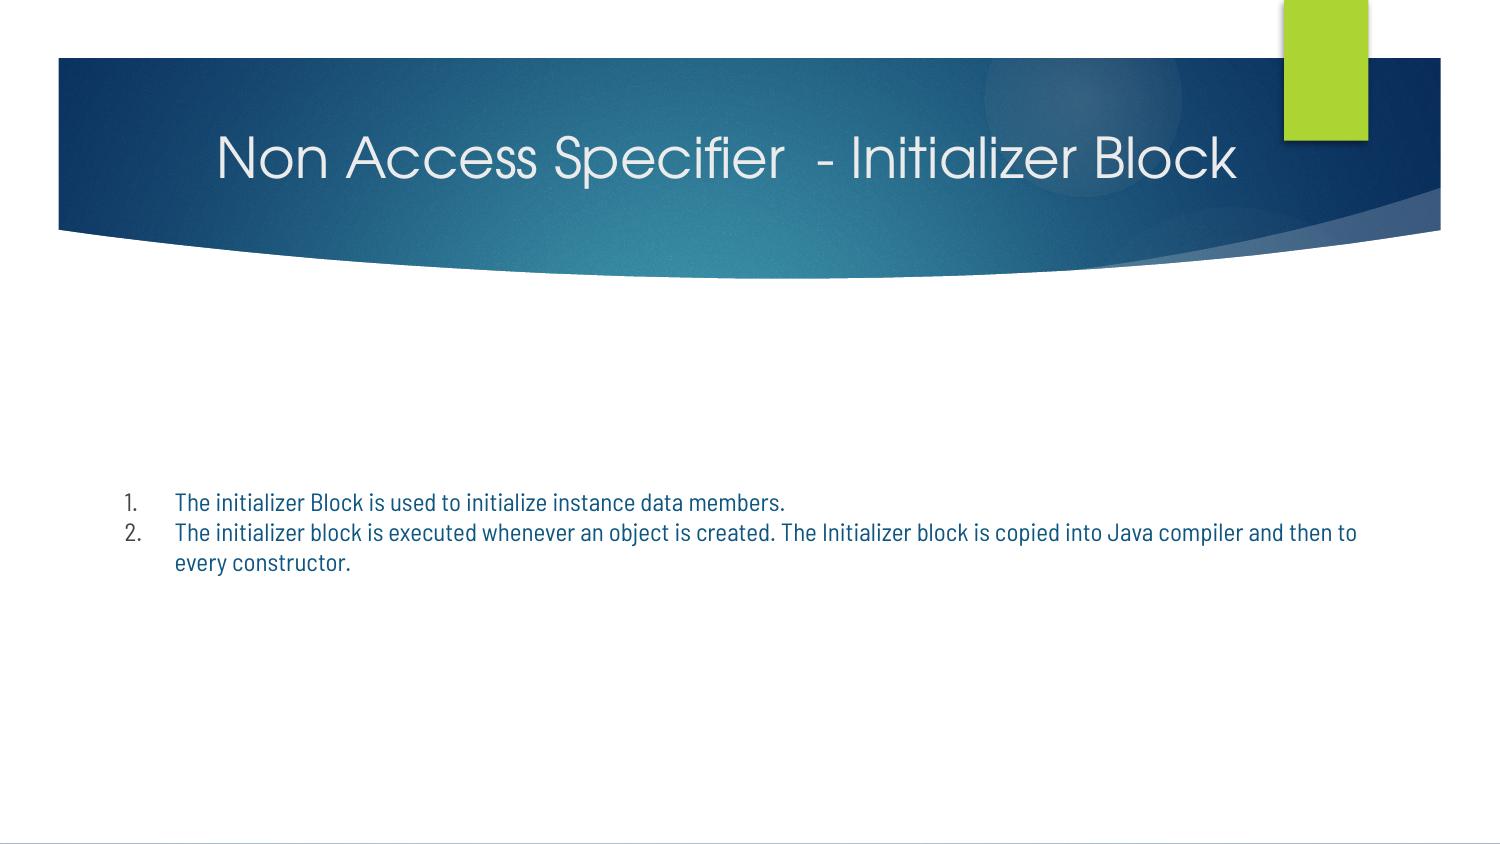

# Non Access Specifier  - Initializer Block
The initializer Block is used to initialize instance data members.
The initializer block is executed whenever an object is created. The Initializer block is copied into Java compiler and then to every constructor.